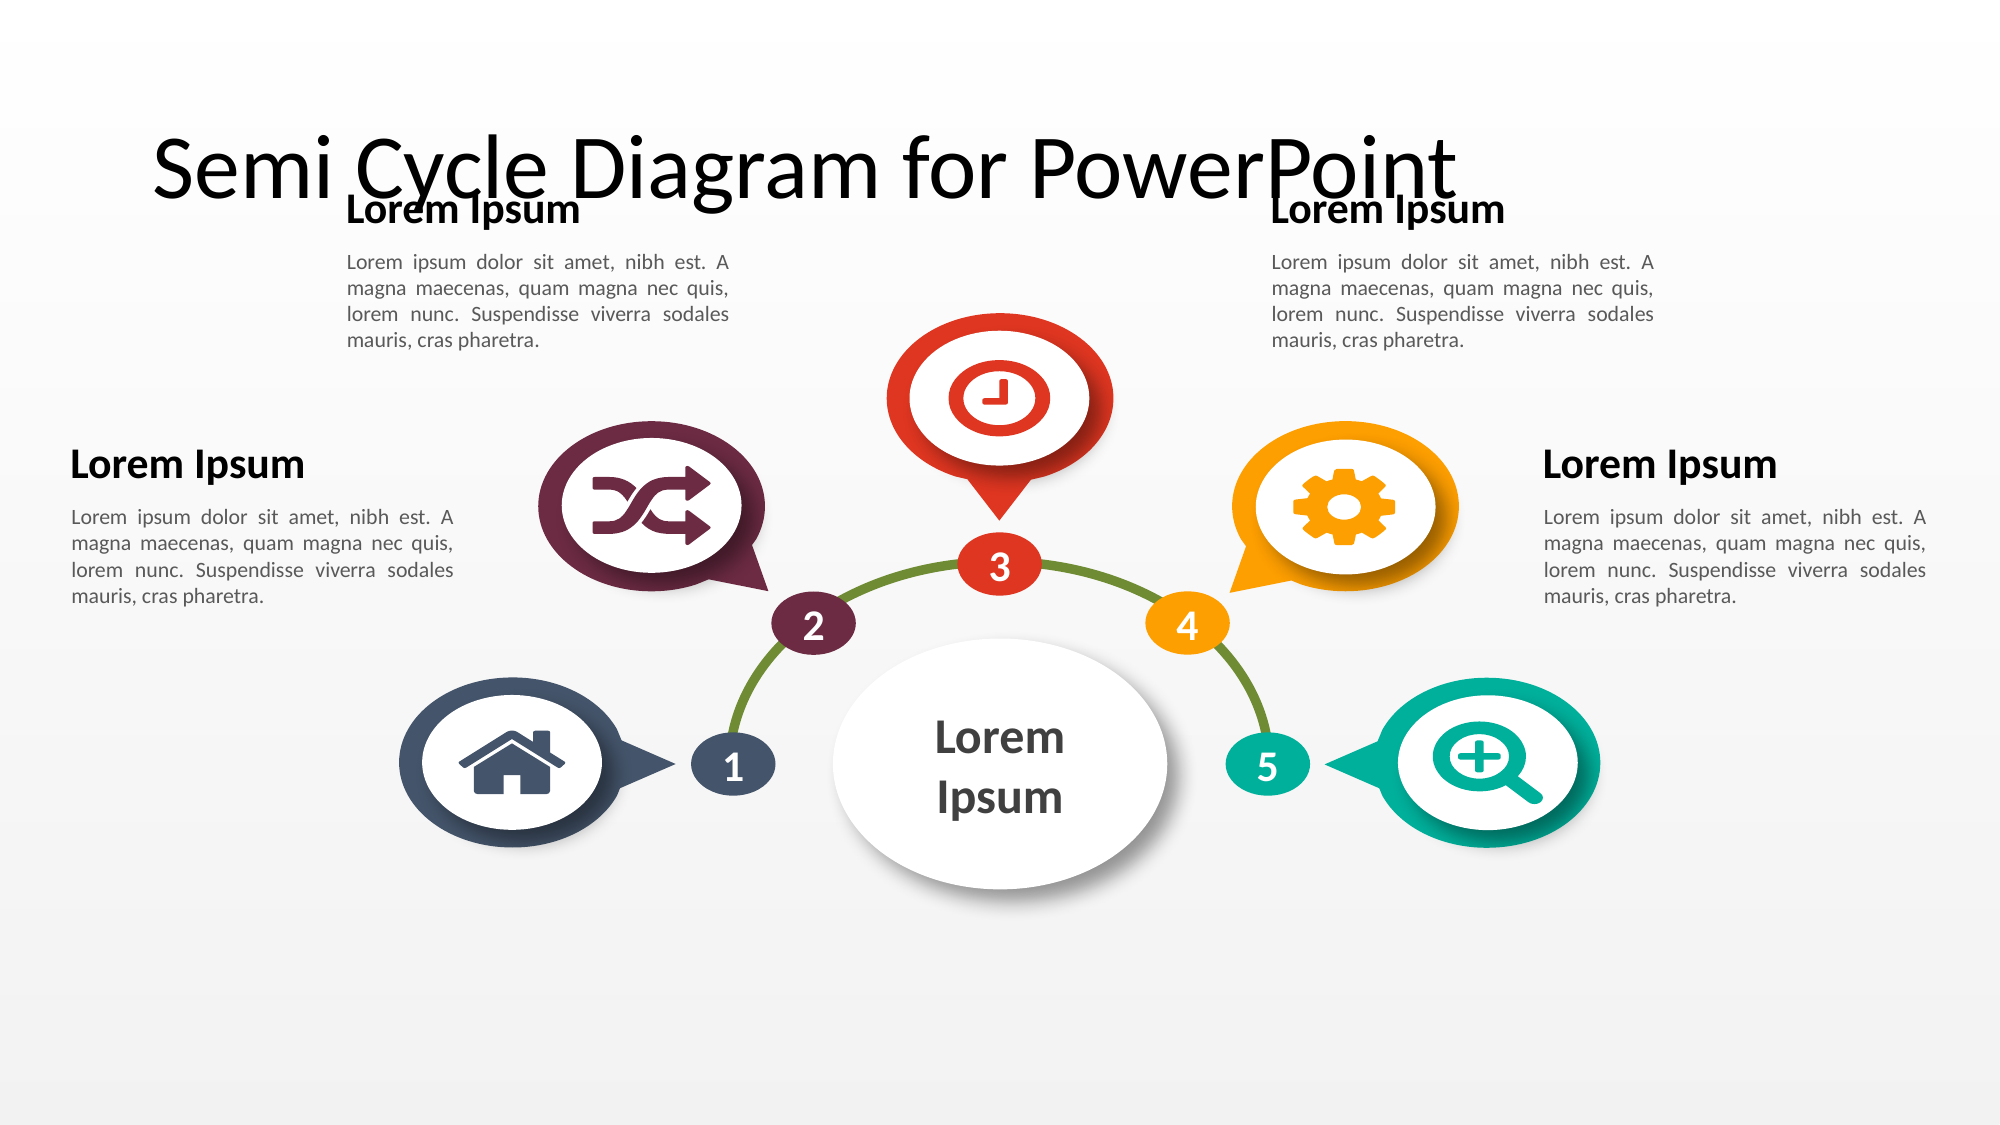

# Semi Cycle Diagram for PowerPoint
Lorem Ipsum
Lorem ipsum dolor sit amet, nibh est. A magna maecenas, quam magna nec quis, lorem nunc. Suspendisse viverra sodales mauris, cras pharetra.
Lorem Ipsum
Lorem ipsum dolor sit amet, nibh est. A magna maecenas, quam magna nec quis, lorem nunc. Suspendisse viverra sodales mauris, cras pharetra.

Lorem Ipsum
Lorem ipsum dolor sit amet, nibh est. A magna maecenas, quam magna nec quis, lorem nunc. Suspendisse viverra sodales mauris, cras pharetra.
Lorem Ipsum
Lorem ipsum dolor sit amet, nibh est. A magna maecenas, quam magna nec quis, lorem nunc. Suspendisse viverra sodales mauris, cras pharetra.

3

4
2

Lorem Ipsum

5
1